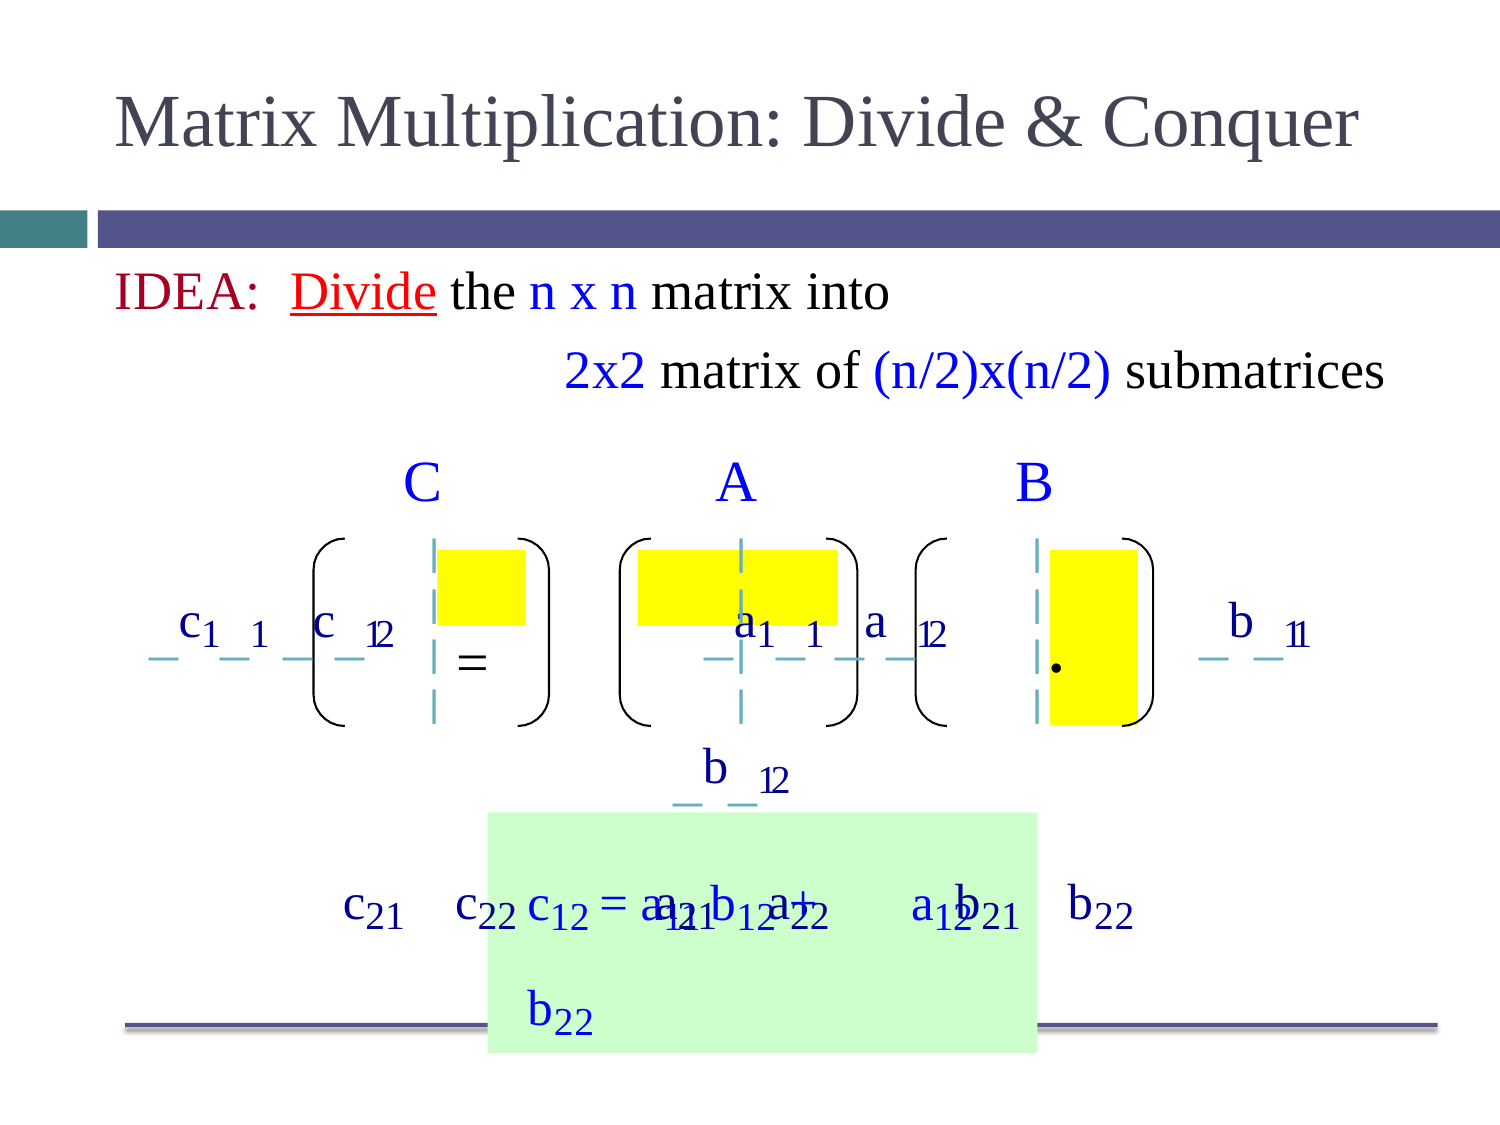

# Matrix Multiplication: Divide & Conquer
IDEA:	Divide the n x n matrix into
2x2 matrix of (n/2)x(n/2) submatrices
C	A	B
_c1_1 _c_12	=	_a1_1 _a_12	.	_b_11    _b_12
c21	c22	a21	a22	b21	b22
_ _ _ _
_ _ _ _
_ _ _ _

c12 = a11 b12 +	a12 b22